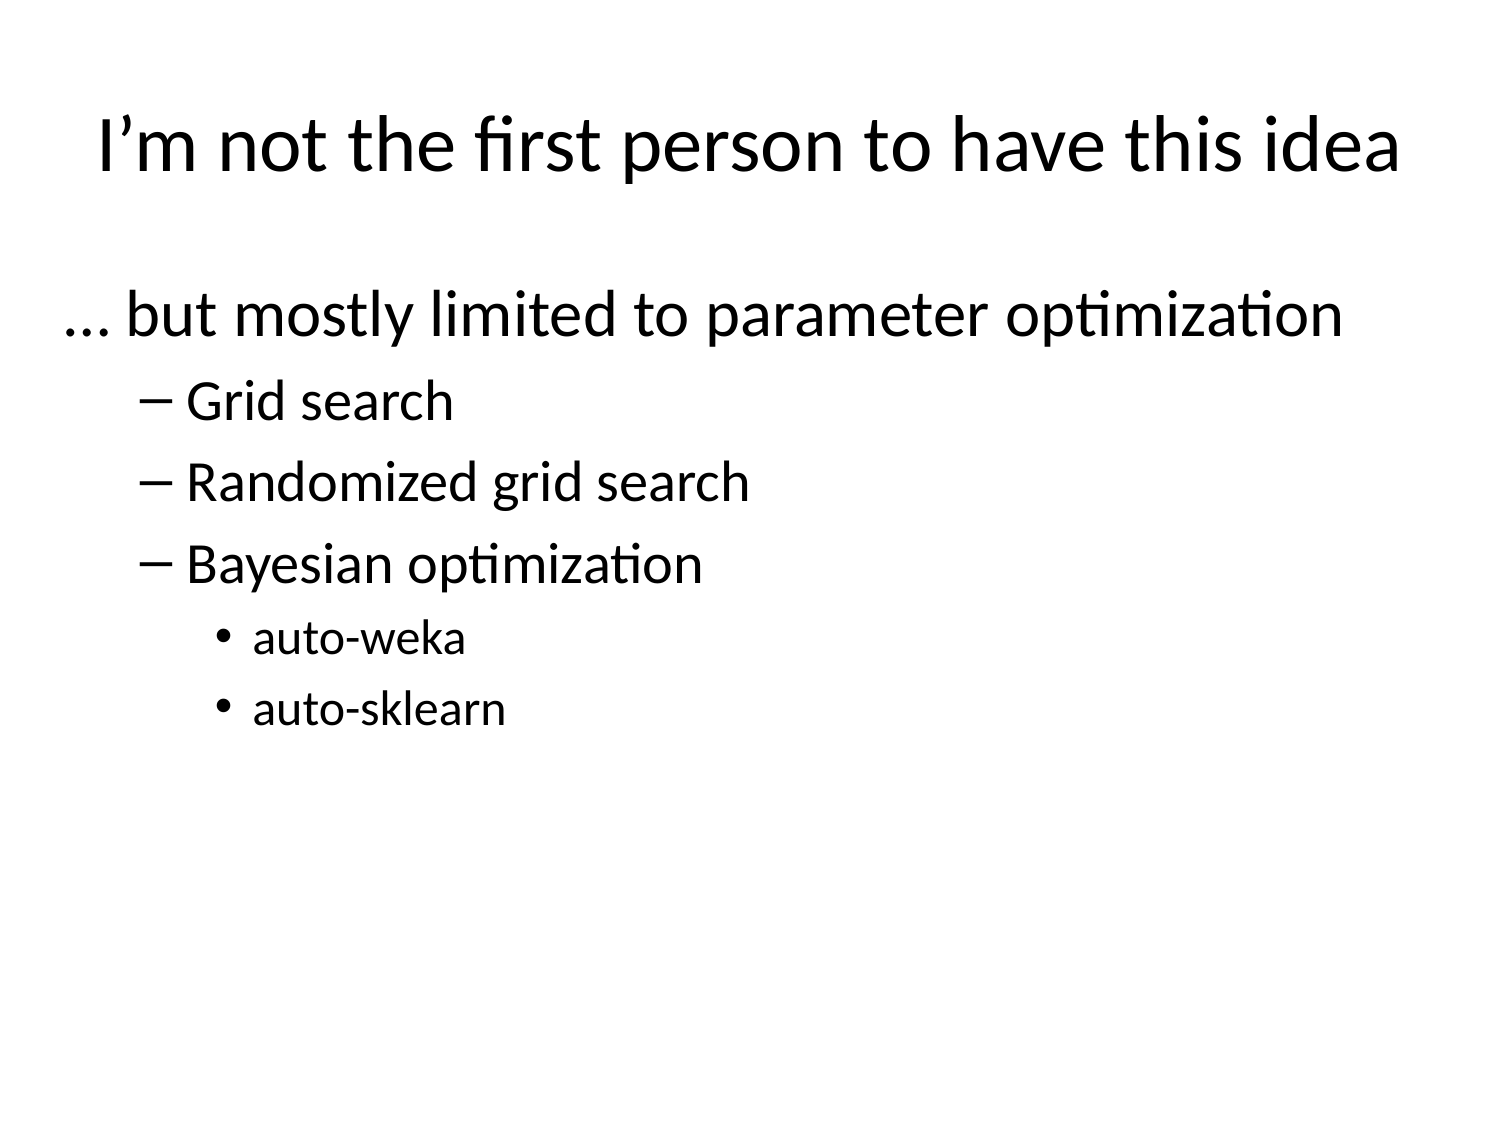

# I’m not the first person to have this idea
… but mostly limited to parameter optimization
Grid search
Randomized grid search
Bayesian optimization
auto-weka
auto-sklearn